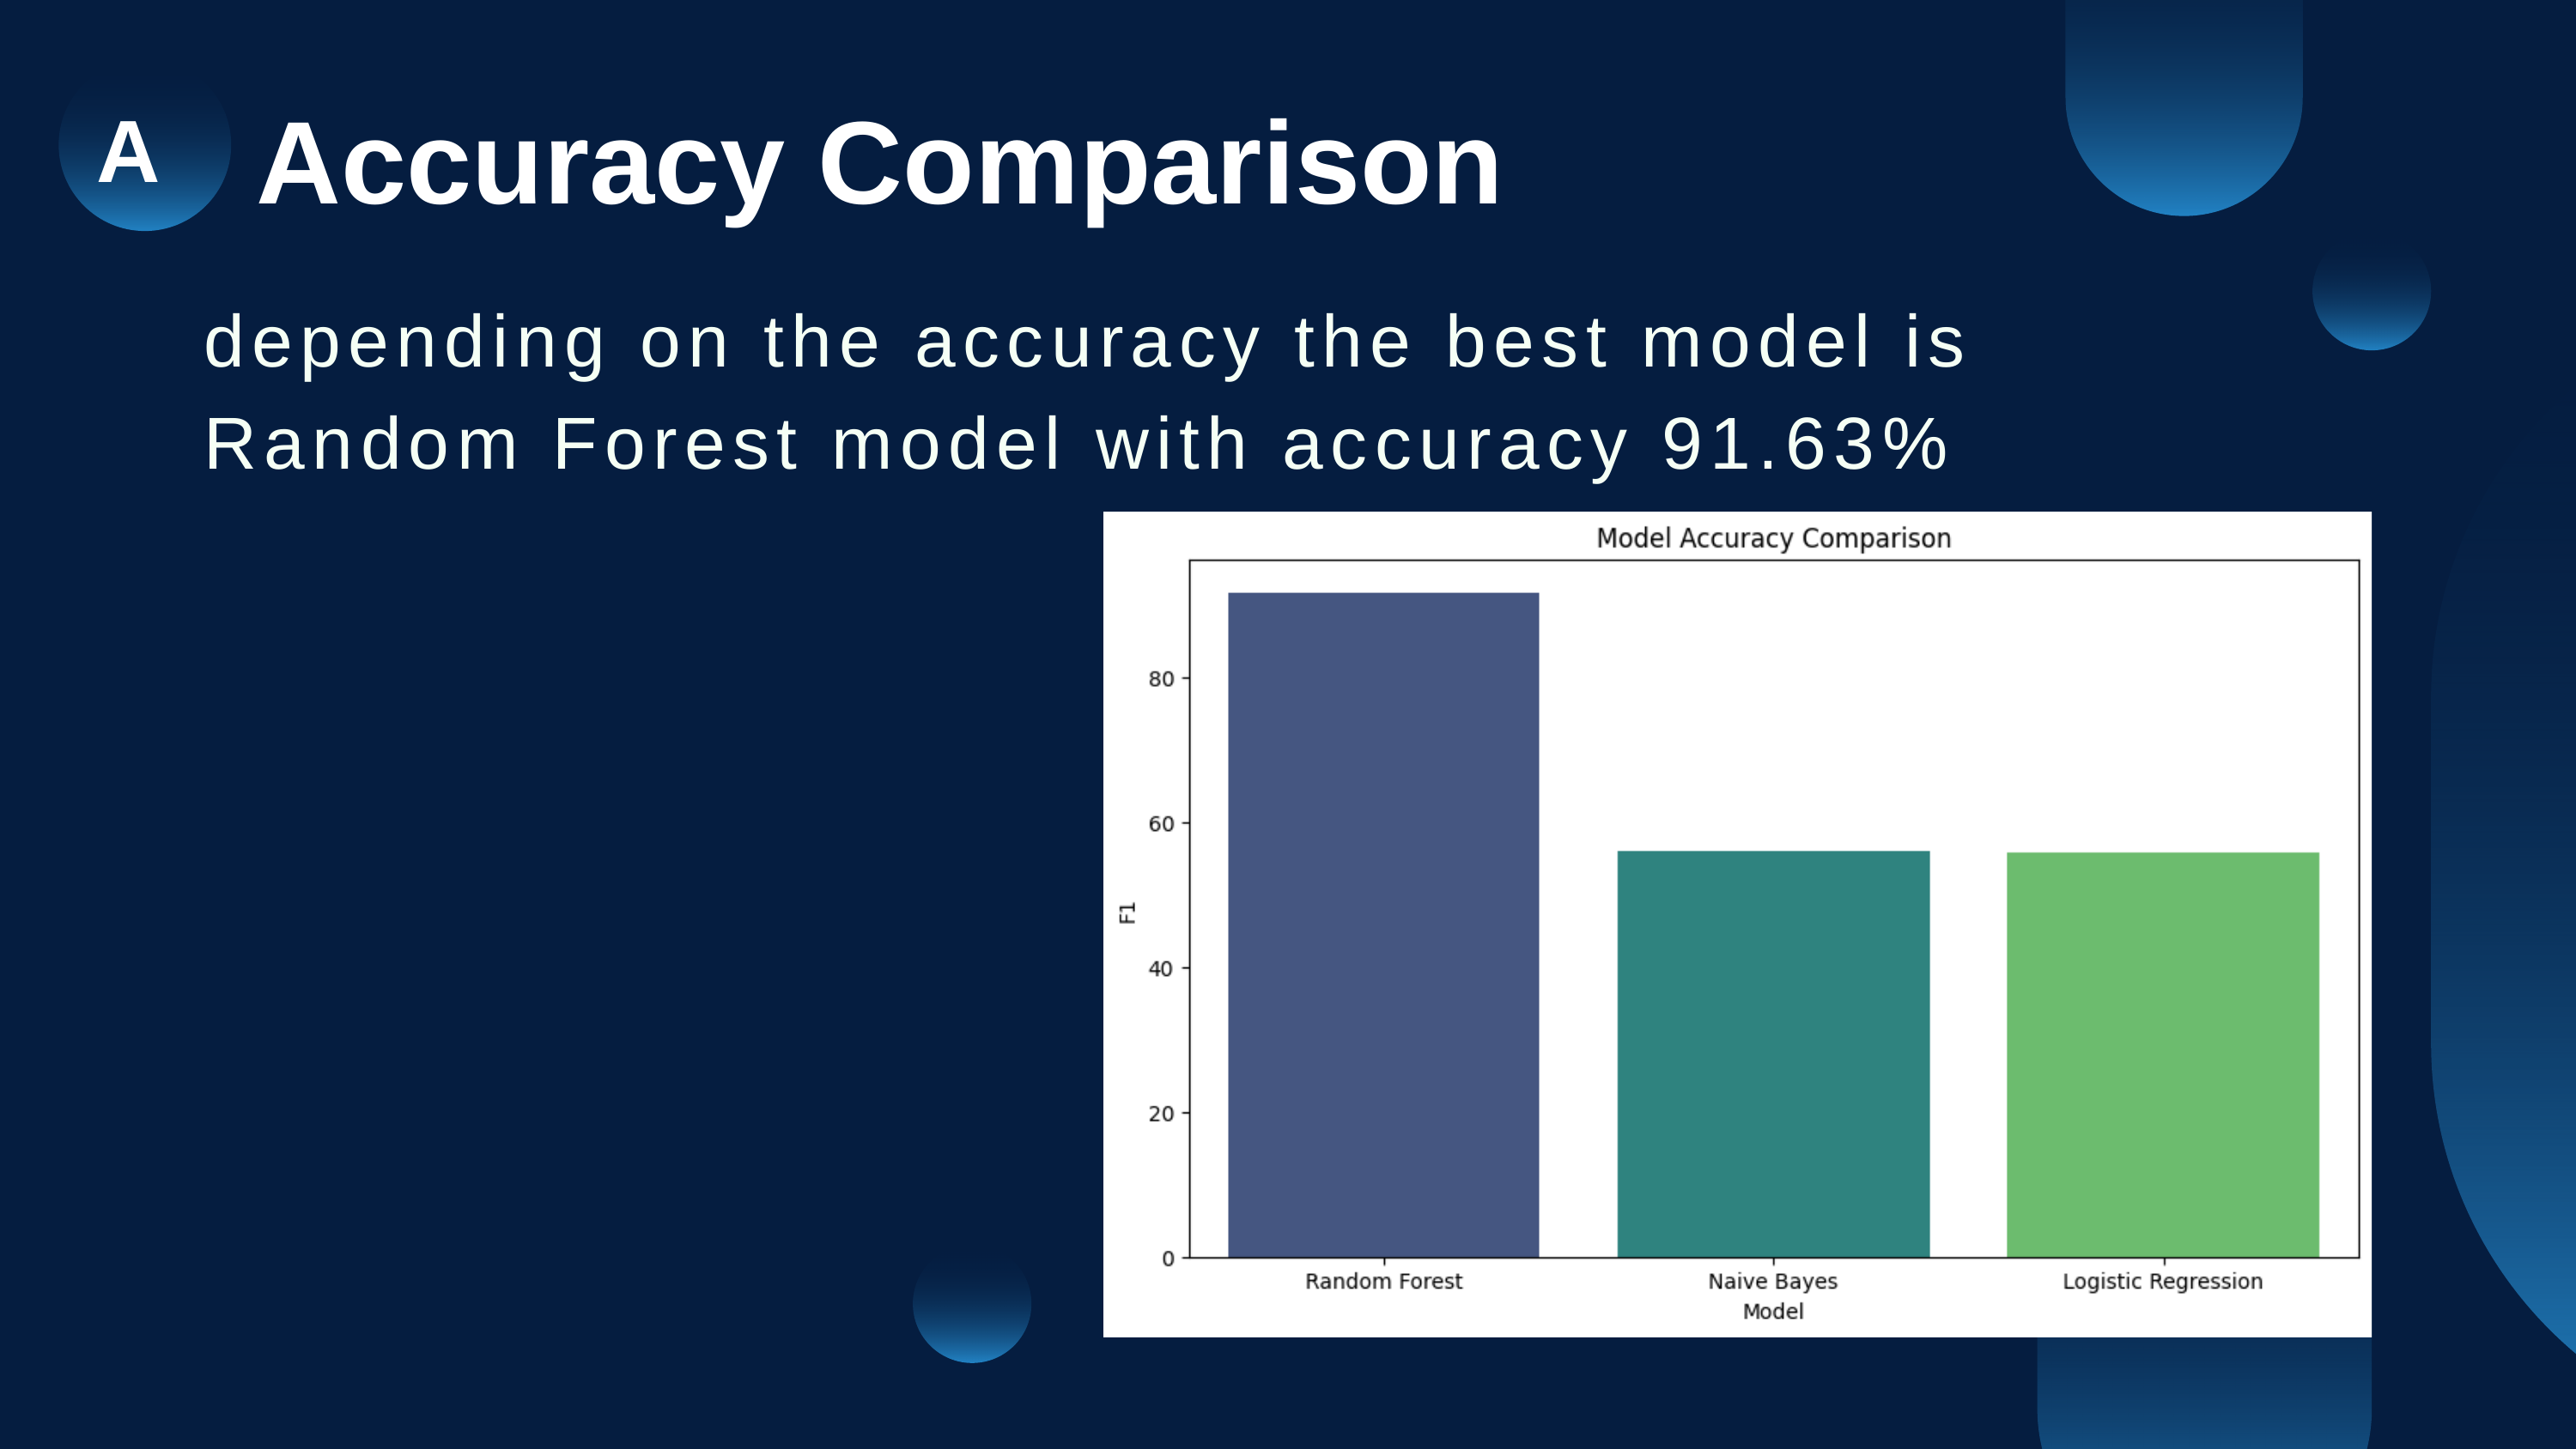

A
Accuracy Comparison

depending on the accuracy the best model is Random Forest model with accuracy 91.63%